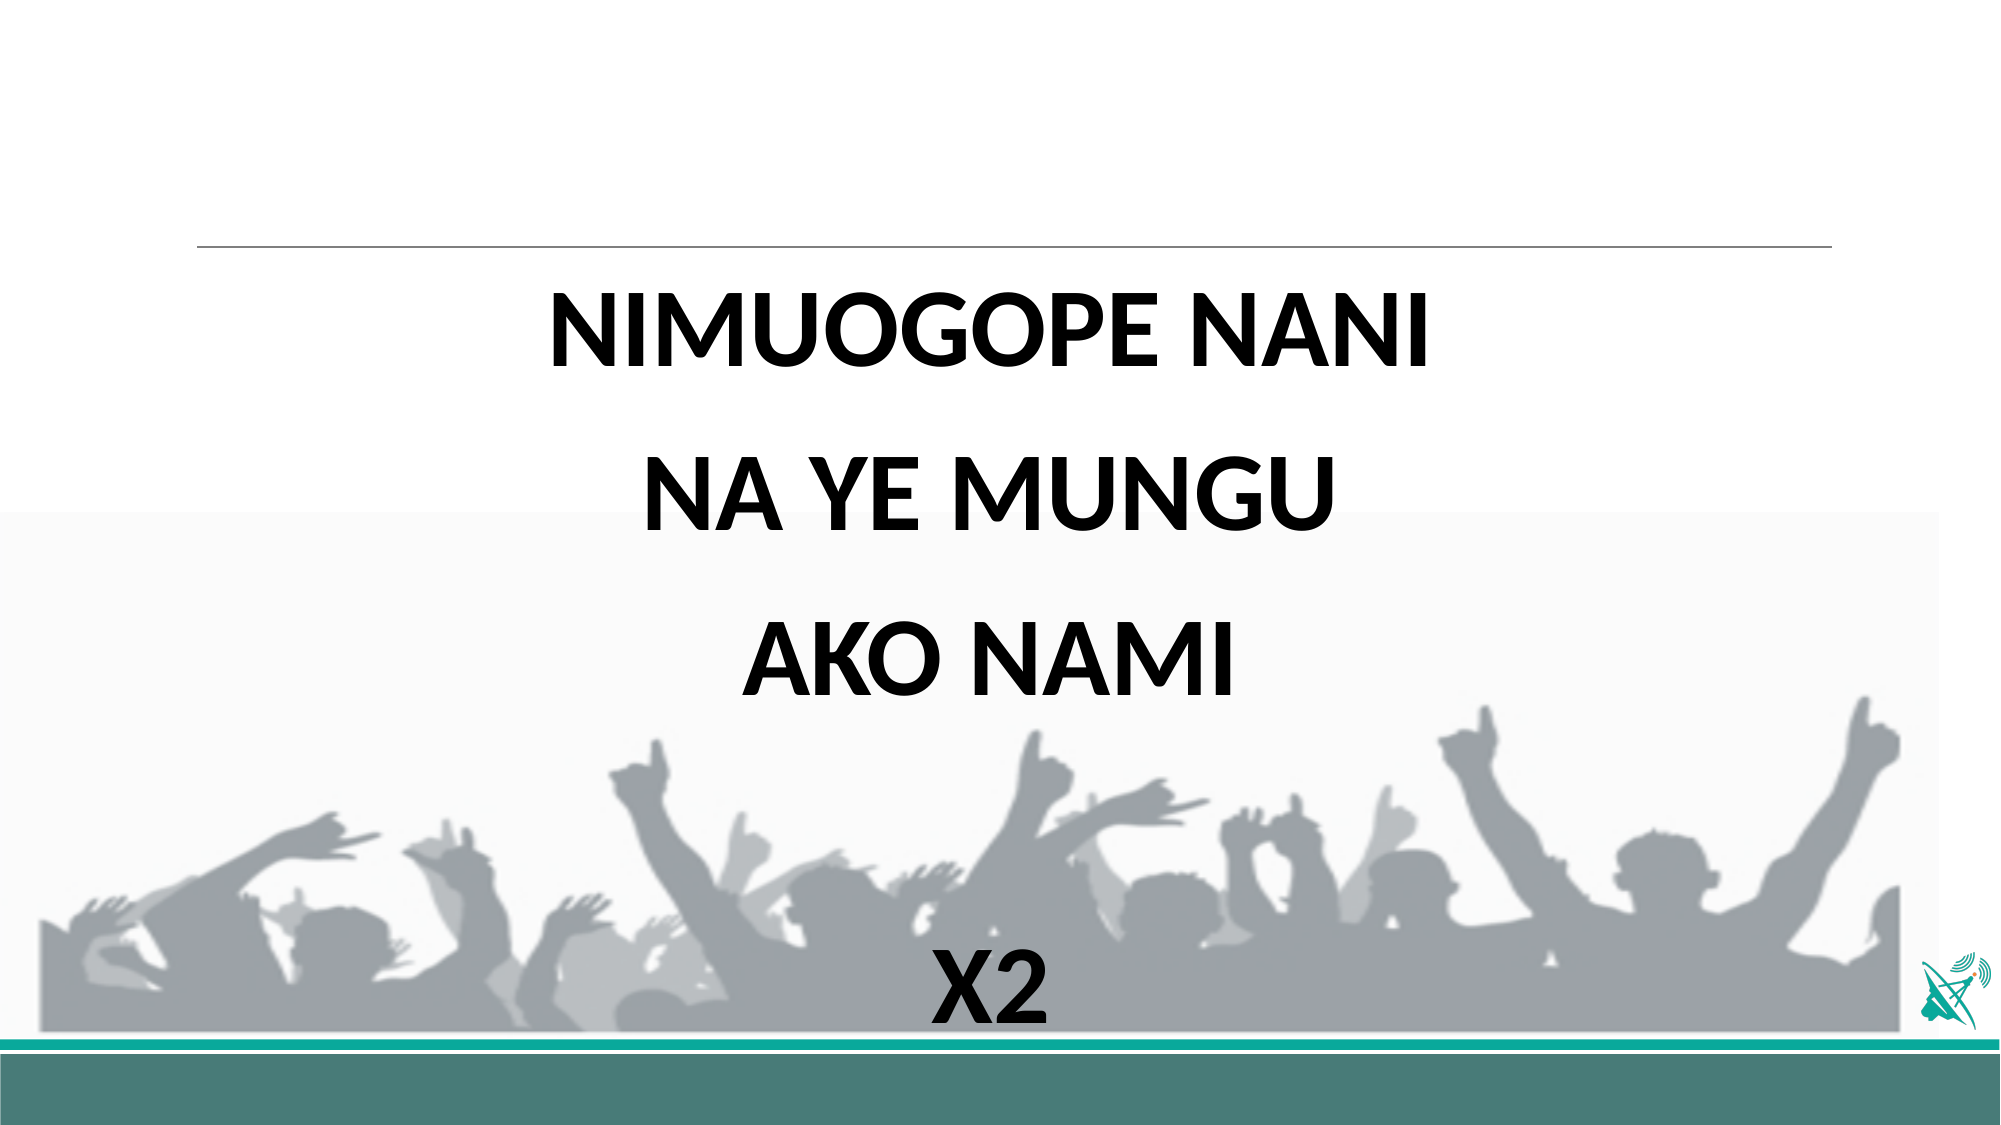

NIMUOGOPE NANI
NA YE MUNGU
AKO NAMI

X2